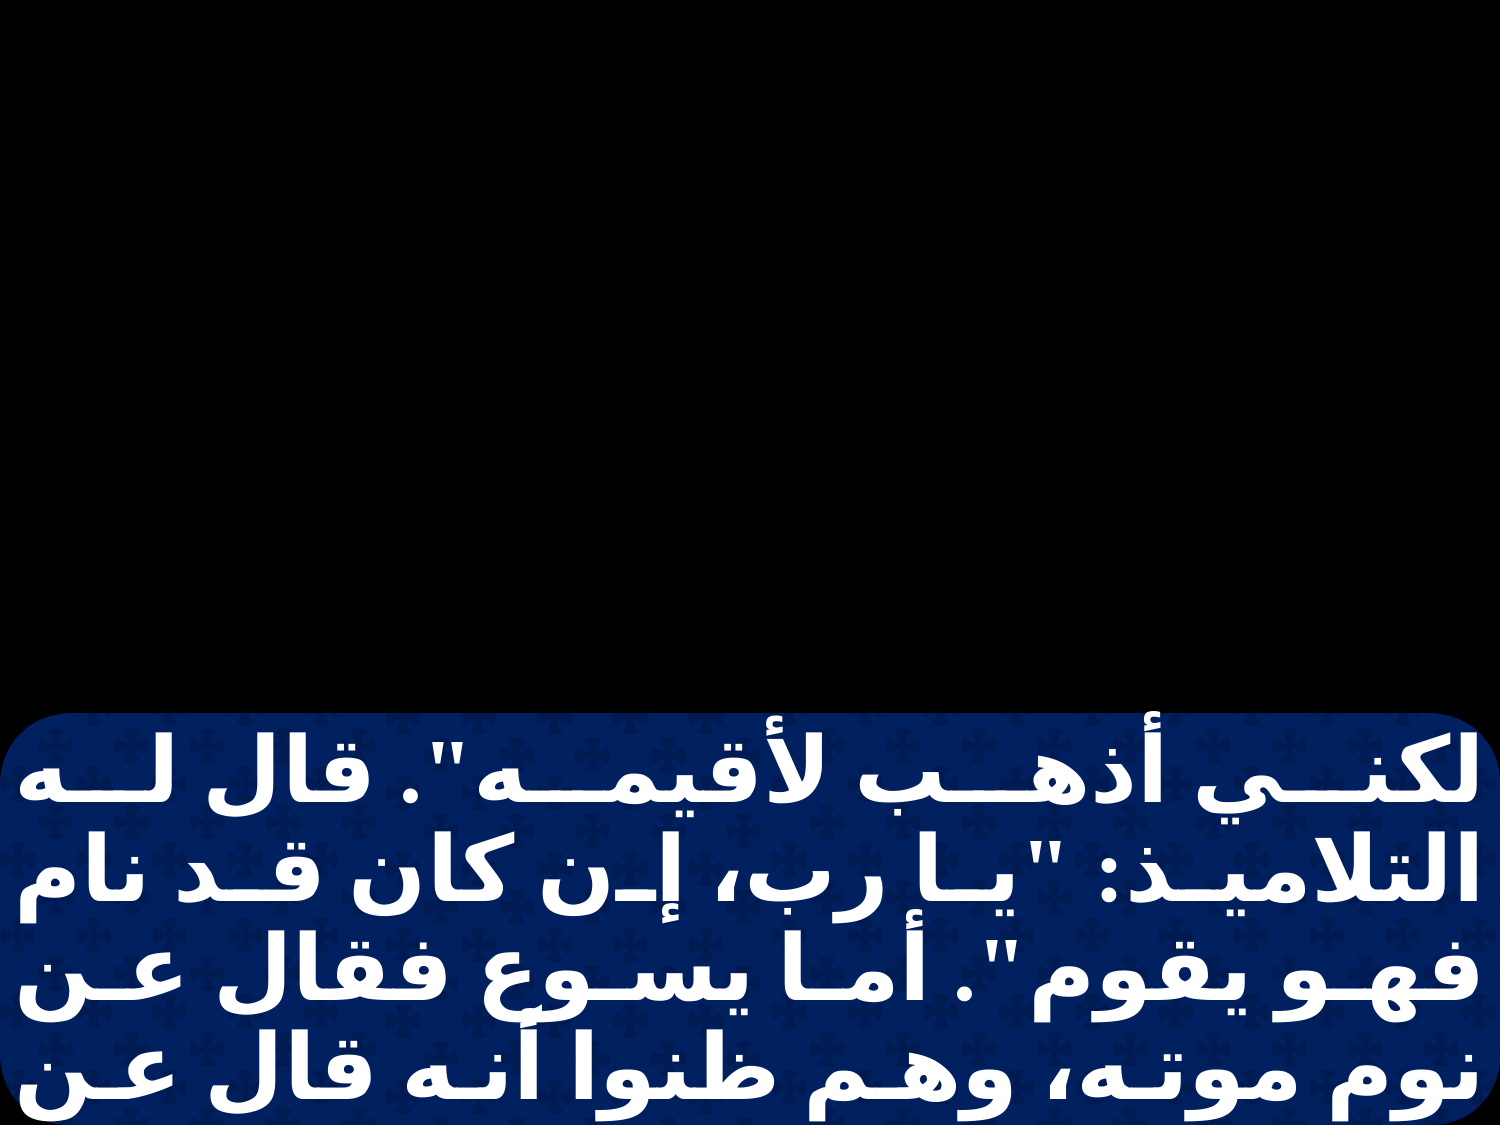

لكني أذهب لأقيمه". قال له التلاميذ: "يا رب، إن كان قد نام فهو يقوم". أما يسوع فقال عن نوم موته، وهم ظنوا أنه قال عن رقاد النوم. حينئذٍ قال لهم يسوع علانية: "لعازر قد مات. وأنا أفرح من